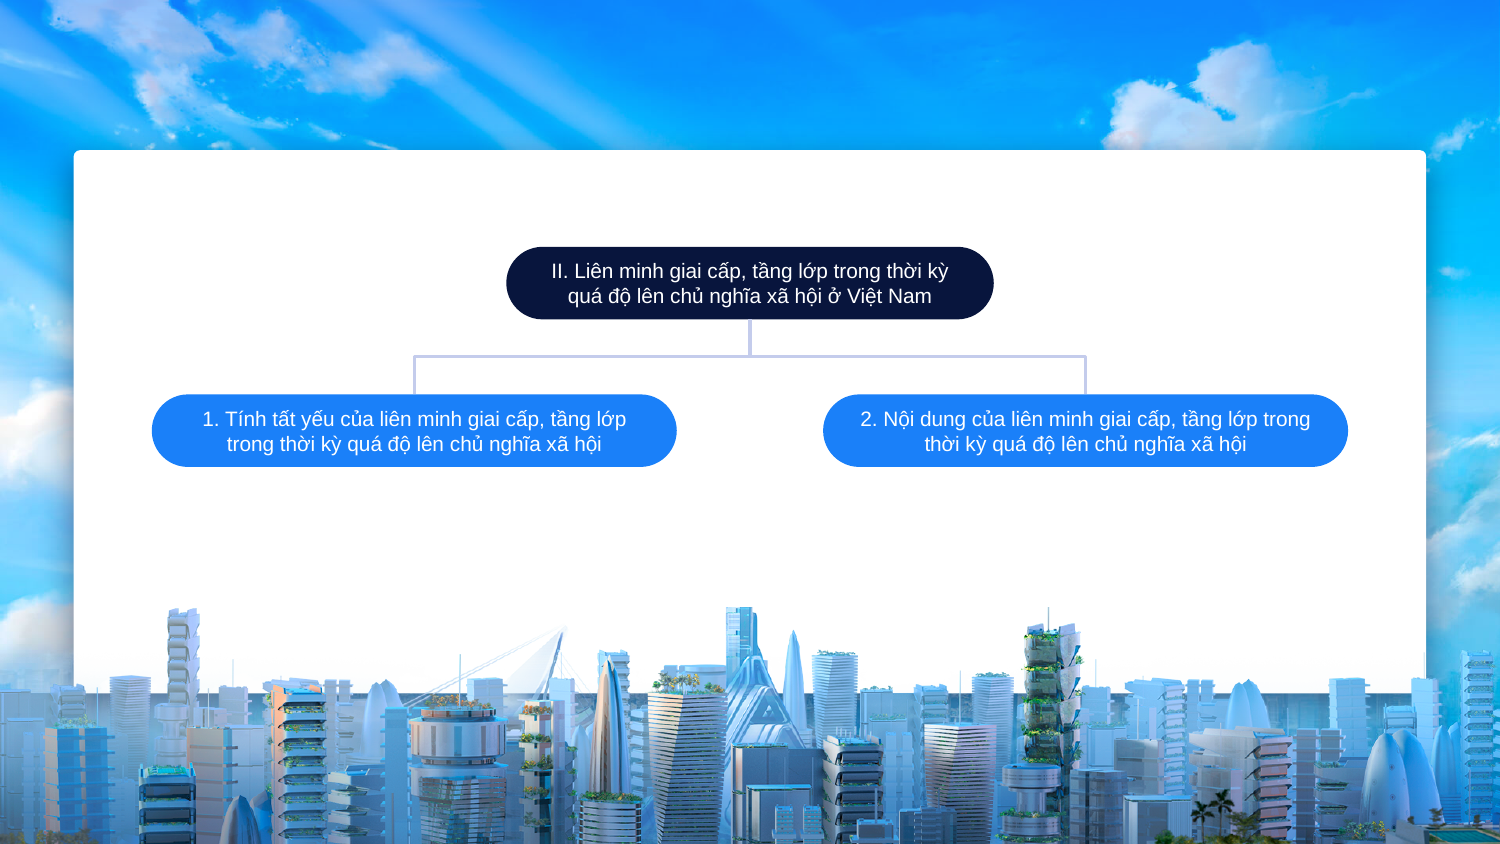

II. Liên minh giai cấp, tầng lớp trong thời kỳ quá độ lên chủ nghĩa xã hội ở Việt Nam
1. Tính tất yếu của liên minh giai cấp, tầng lớp trong thời kỳ quá độ lên chủ nghĩa xã hội
2. Nội dung của liên minh giai cấp, tầng lớp trong thời kỳ quá độ lên chủ nghĩa xã hội